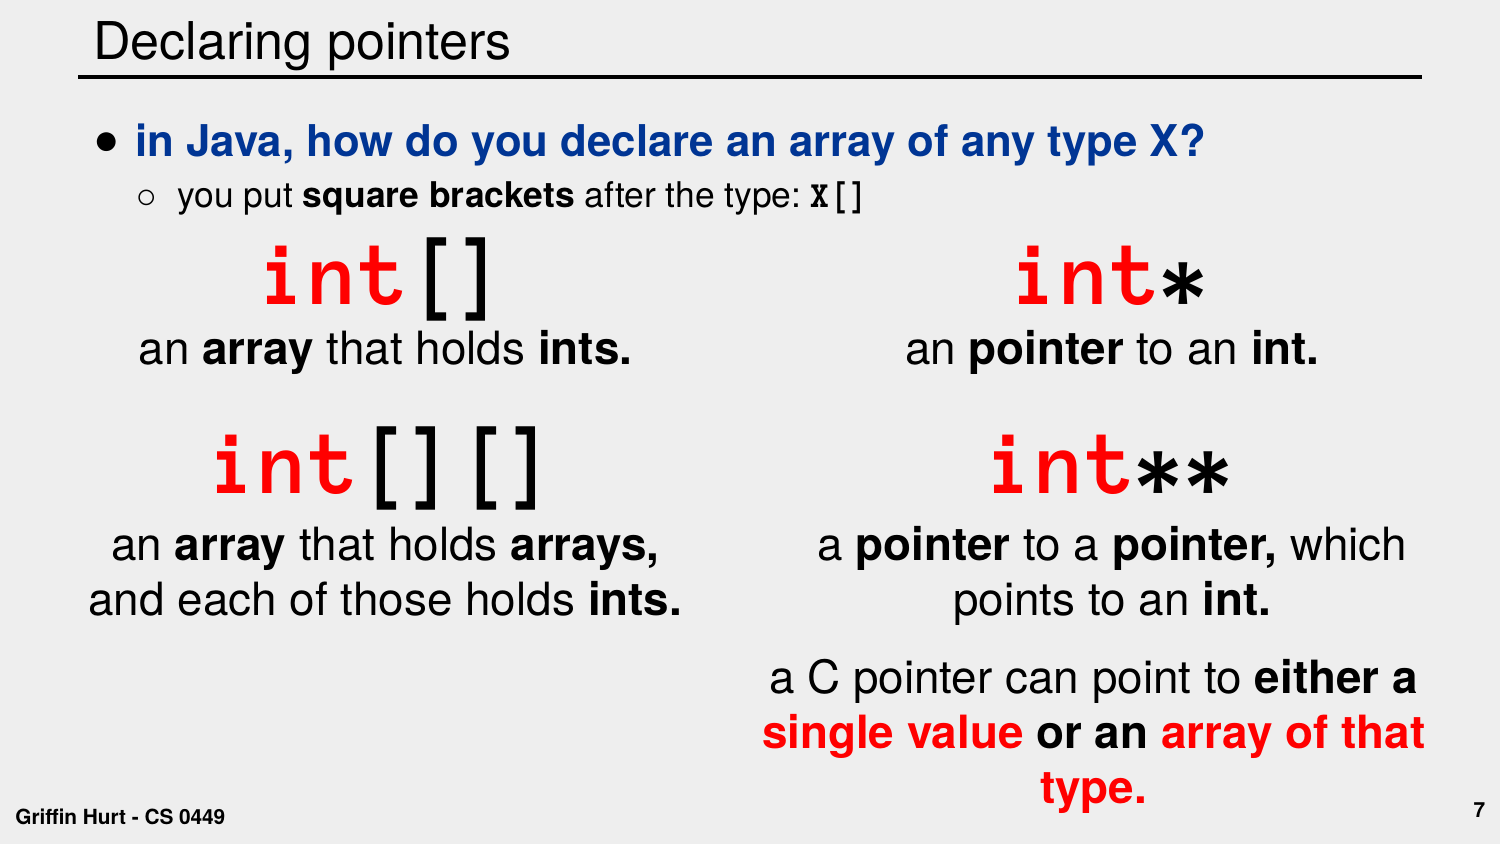

# Declaring pointers
in Java, how do you declare an array of any type X?
you put square brackets after the type: X[]
int[]
int*
an array that holds ints.
an pointer to an int.
int[][]
int**
an array that holds arrays,
and each of those holds ints.
a pointer to a pointer, which points to an int.
a C pointer can point to either a single value or an array of that type.
Griffin Hurt - CS 0449
7